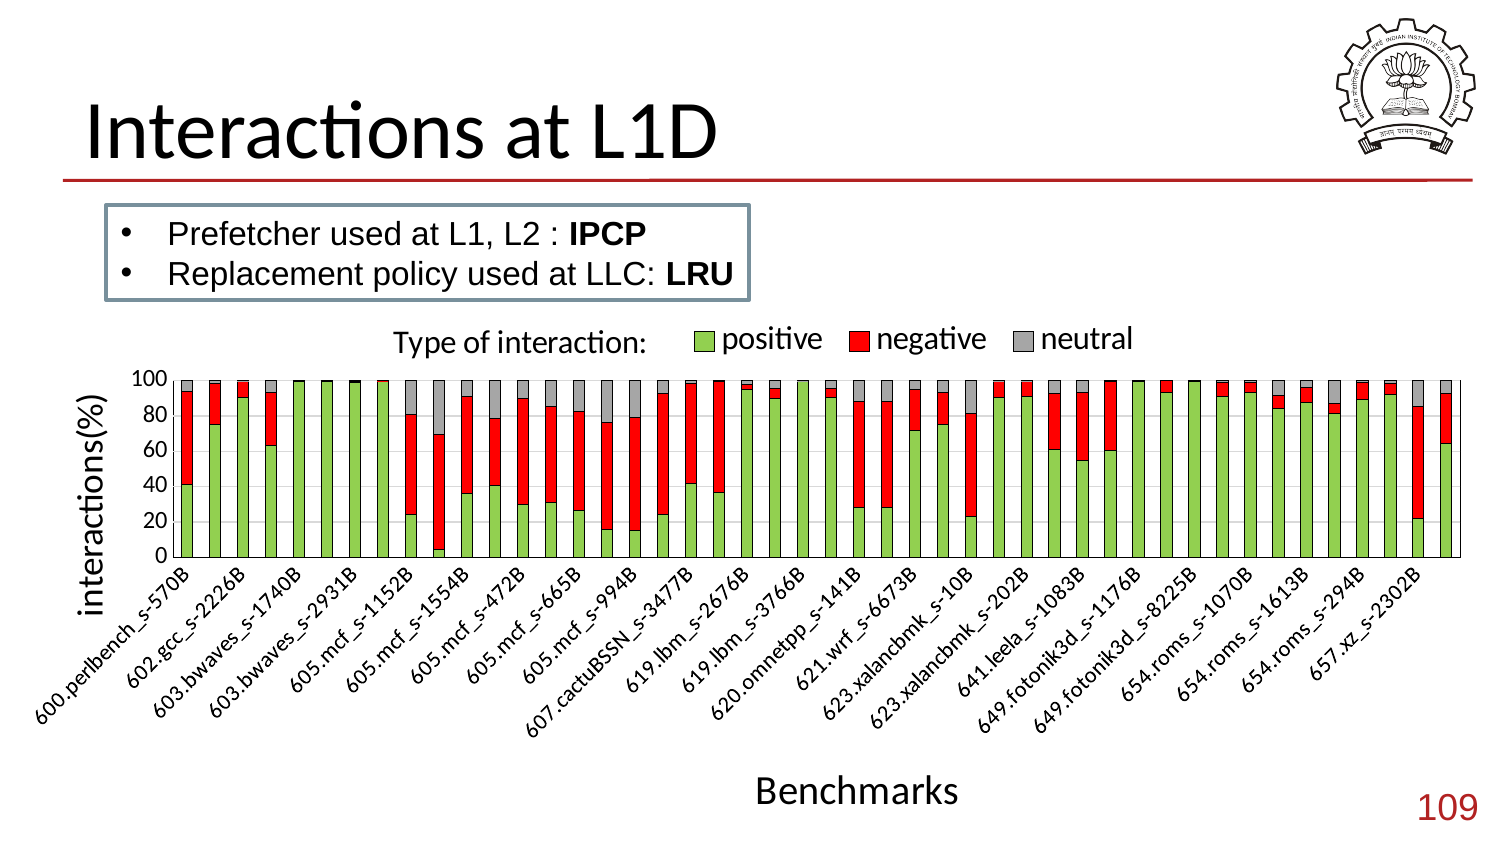

# Interactions at L1D
Prefetcher used at L1, L2 : IPCP
Replacement policy used at LLC: LRU

### Chart: Type of interaction:

| Category | positive | negative | neutral |
|---|---|---|---|
| 600.perlbench_s-570B | 41.0366 | 53.0621 | 5.90128 |
| 602.gcc_s-1850B | 75.3422 | 23.0022 | 1.65561 |
| 602.gcc_s-2226B | 90.4126 | 9.405 | 0.182403 |
| 602.gcc_s-734B | 63.194 | 29.9388 | 6.86725 |
| 603.bwaves_s-1740B | 99.4299 | 0.554335 | 0.0157829 |
| 603.bwaves_s-2609B | 99.437 | 0.549331 | 0.0136393 |
| 603.bwaves_s-2931B | 99.0998 | 0.494134 | 0.406081 |
| 603.bwaves_s-891B | 99.9236 | 0.0711868 | 0.00523432 |
| 605.mcf_s-1152B | 24.1293 | 56.9142 | 18.9565 |
| 605.mcf_s-1536B | 4.38417 | 65.197 | 30.4188 |
| 605.mcf_s-1554B | 36.2534 | 54.9014 | 8.8452 |
| 605.mcf_s-1644B | 40.5736 | 37.7961 | 21.6304 |
| 605.mcf_s-472B | 30.0836 | 59.7022 | 10.2143 |
| 605.mcf_s-484B | 30.8564 | 54.3786 | 14.765 |
| 605.mcf_s-665B | 26.3514 | 56.2546 | 17.394 |
| 605.mcf_s-782B | 15.5659 | 60.6967 | 23.7373 |
| 605.mcf_s-994B | 15.3391 | 63.9729 | 20.688 |
| 607.cactuBSSN_s-2421B | 24.3605 | 68.6399 | 6.99954 |
| 607.cactuBSSN_s-3477B | 41.8261 | 56.6859 | 1.488 |
| 607.cactuBSSN_s-4004B | 36.8758 | 62.5157 | 0.608477 |
| 619.lbm_s-2676B | 94.7874 | 2.91503 | 2.29757 |
| 619.lbm_s-2677B | 90.1469 | 5.46391 | 4.38916 |
| 619.lbm_s-3766B | 99.7424 | 0.141278 | 0.116324 |
| 619.lbm_s-4268B | 90.4108 | 5.32704 | 4.26218 |
| 620.omnetpp_s-141B | 28.1972 | 59.981 | 11.8218 |
| 620.omnetpp_s-874B | 27.9545 | 60.3934 | 11.6521 |
| 621.wrf_s-6673B | 71.9509 | 23.1895 | 4.85962 |
| 621.wrf_s-8065B | 75.2408 | 18.3069 | 6.45234 |
| 623.xalancbmk_s-10B | 23.3721 | 57.9527 | 18.6752 |
| 623.xalancbmk_s-165B | 90.2073 | 9.61993 | 0.172723 |
| 623.xalancbmk_s-202B | 91.1637 | 8.71142 | 0.124904 |
| 628.pop2_s-17B | 61.1659 | 31.4475 | 7.38666 |
| 641.leela_s-1083B | 54.5357 | 38.6604 | 6.80392 |
| 649.fotonik3d_s-10881B | 60.7262 | 38.5613 | 0.712542 |
| 649.fotonik3d_s-1176B | 99.516 | 0.483867 | 0.000154738 |
| 649.fotonik3d_s-7084B | 93.1462 | 6.82824 | 0.0255604 |
| 649.fotonik3d_s-8225B | 99.5265 | 0.473527 | 0.0 |
| 654.roms_s-1007B | 91.0384 | 7.77614 | 1.1855 |
| 654.roms_s-1070B | 93.1697 | 5.75522 | 1.07513 |
| 654.roms_s-1390B | 84.2755 | 7.44222 | 8.28224 |
| 654.roms_s-1613B | 87.7506 | 8.10846 | 4.14094 |
| 654.roms_s-293B | 81.4991 | 5.44122 | 13.0596 |
| 654.roms_s-294B | 89.2407 | 9.67506 | 1.08419 |
| 654.roms_s-523B | 92.2763 | 6.05846 | 1.66528 |
| 657.xz_s-2302B | 22.0155 | 63.5709 | 14.4136 |
| Mean | 64.6930606818182 | 28.271700199999998 | 7.035244446772723 |
109